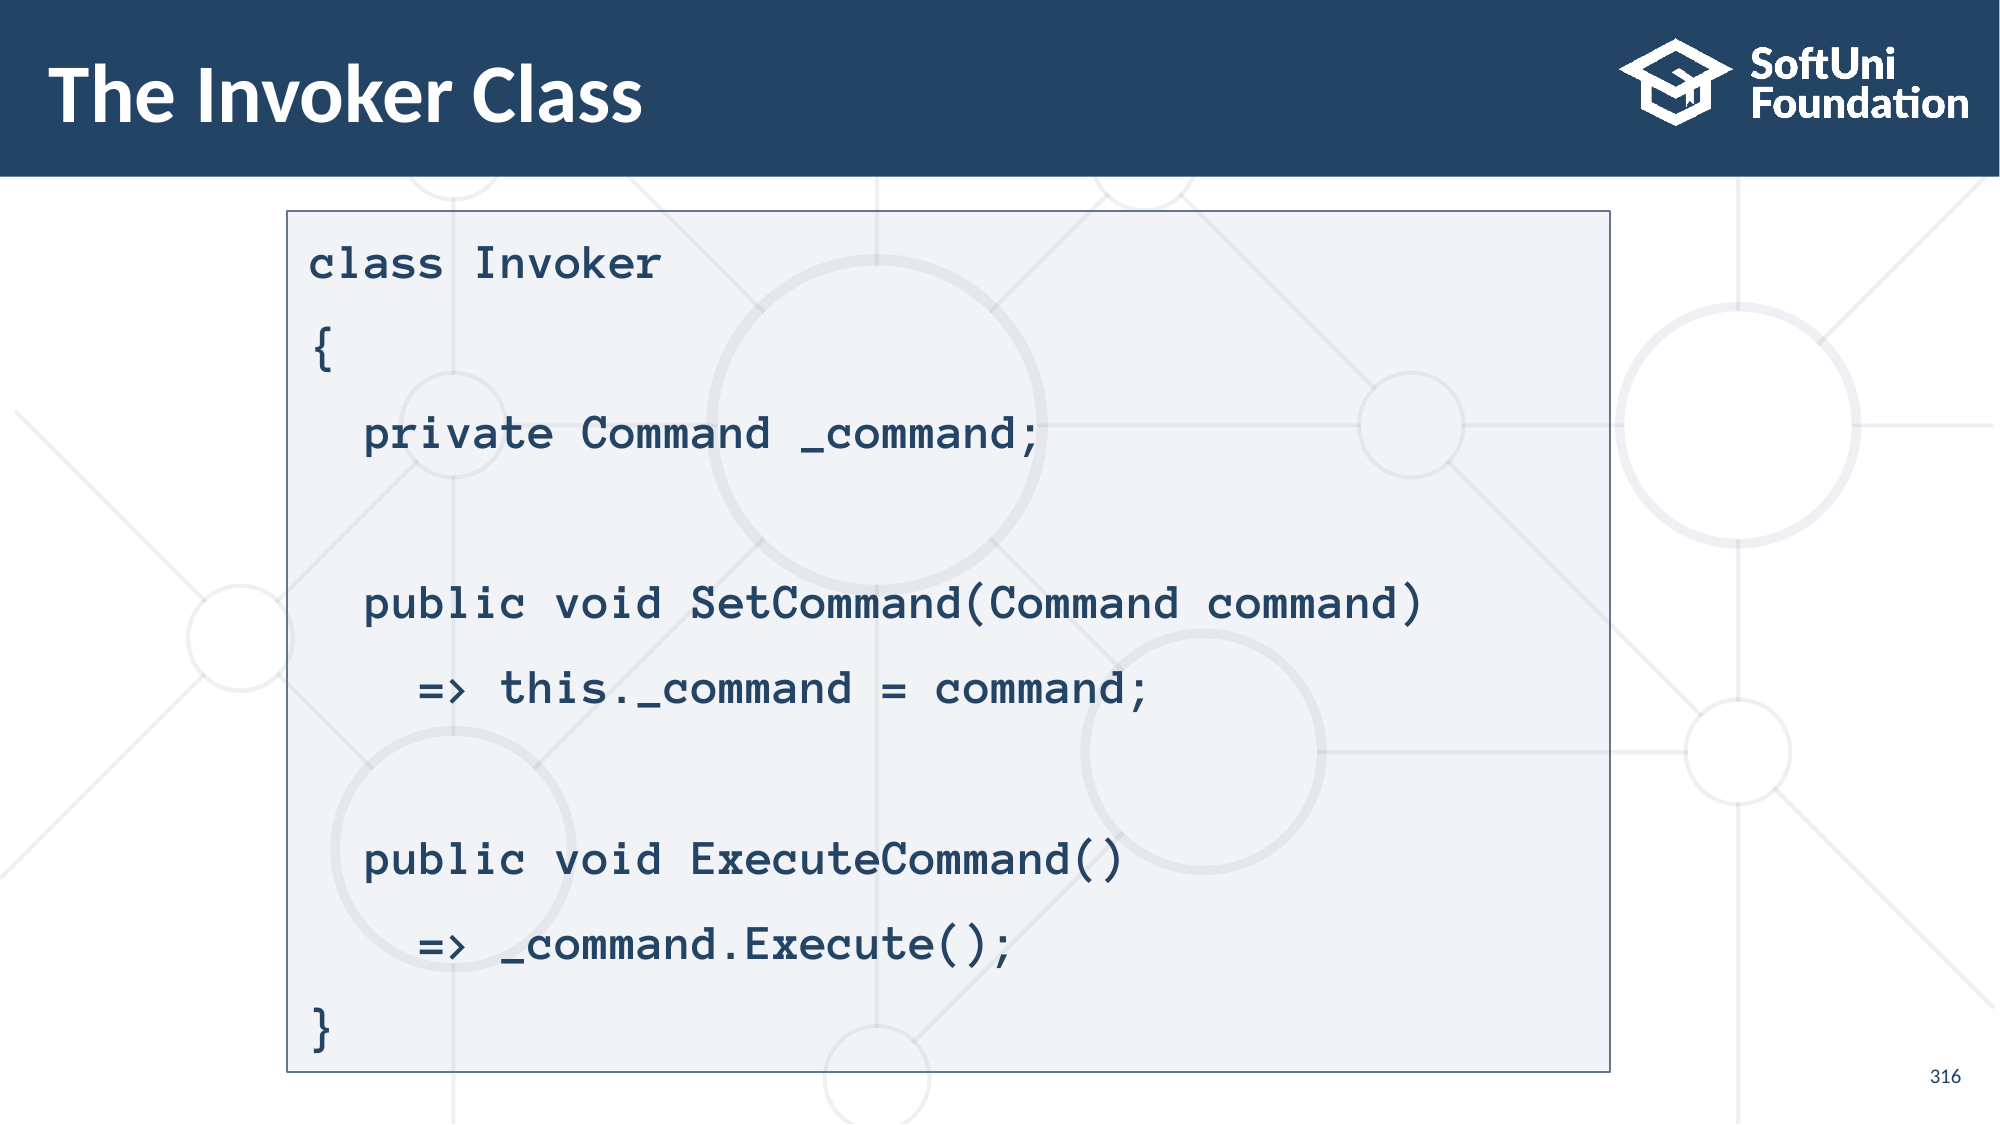

# The Invoker Class
class Invoker
{
  private Command _command;

  public void SetCommand(Command command)
    => this._command = command;

  public void ExecuteCommand()
    => _command.Execute();
}
316